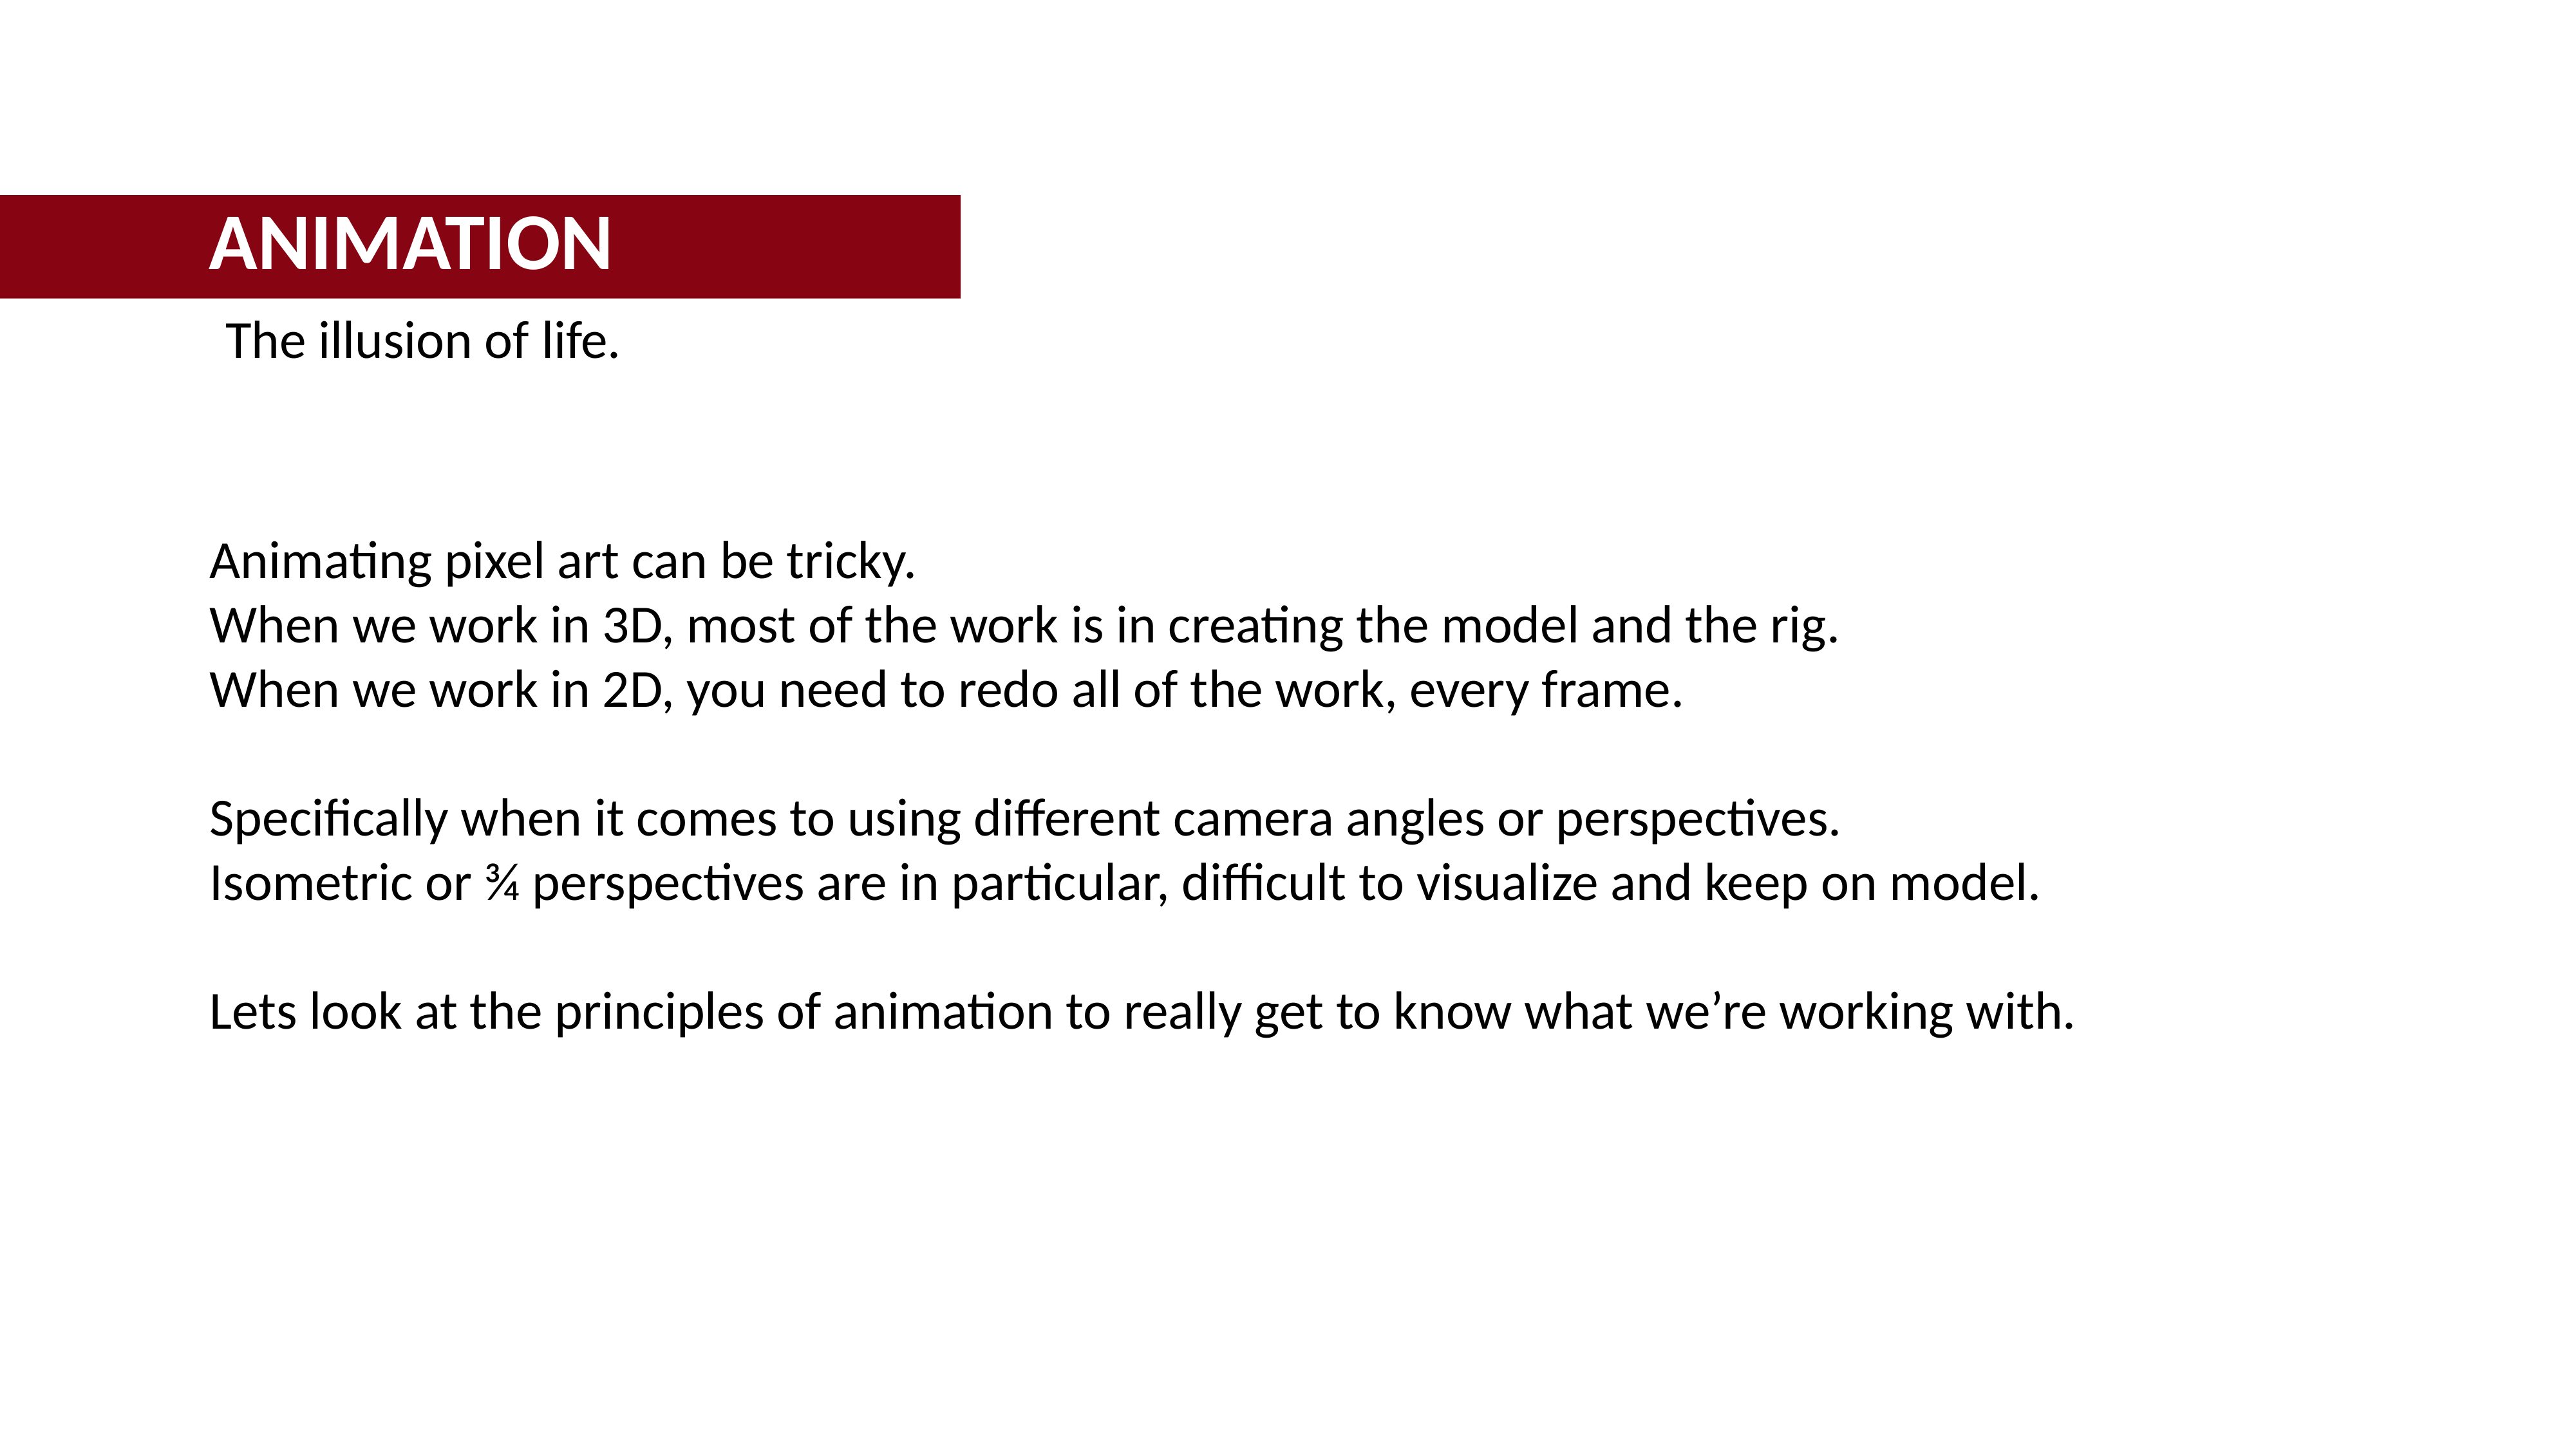

ANIMATION
 The illusion of life.

Animating pixel art can be tricky.
When we work in 3D, most of the work is in creating the model and the rig.
When we work in 2D, you need to redo all of the work, every frame.

Specifically when it comes to using different camera angles or perspectives.
Isometric or ¾ perspectives are in particular, difficult to visualize and keep on model.

Lets look at the principles of animation to really get to know what we’re working with.